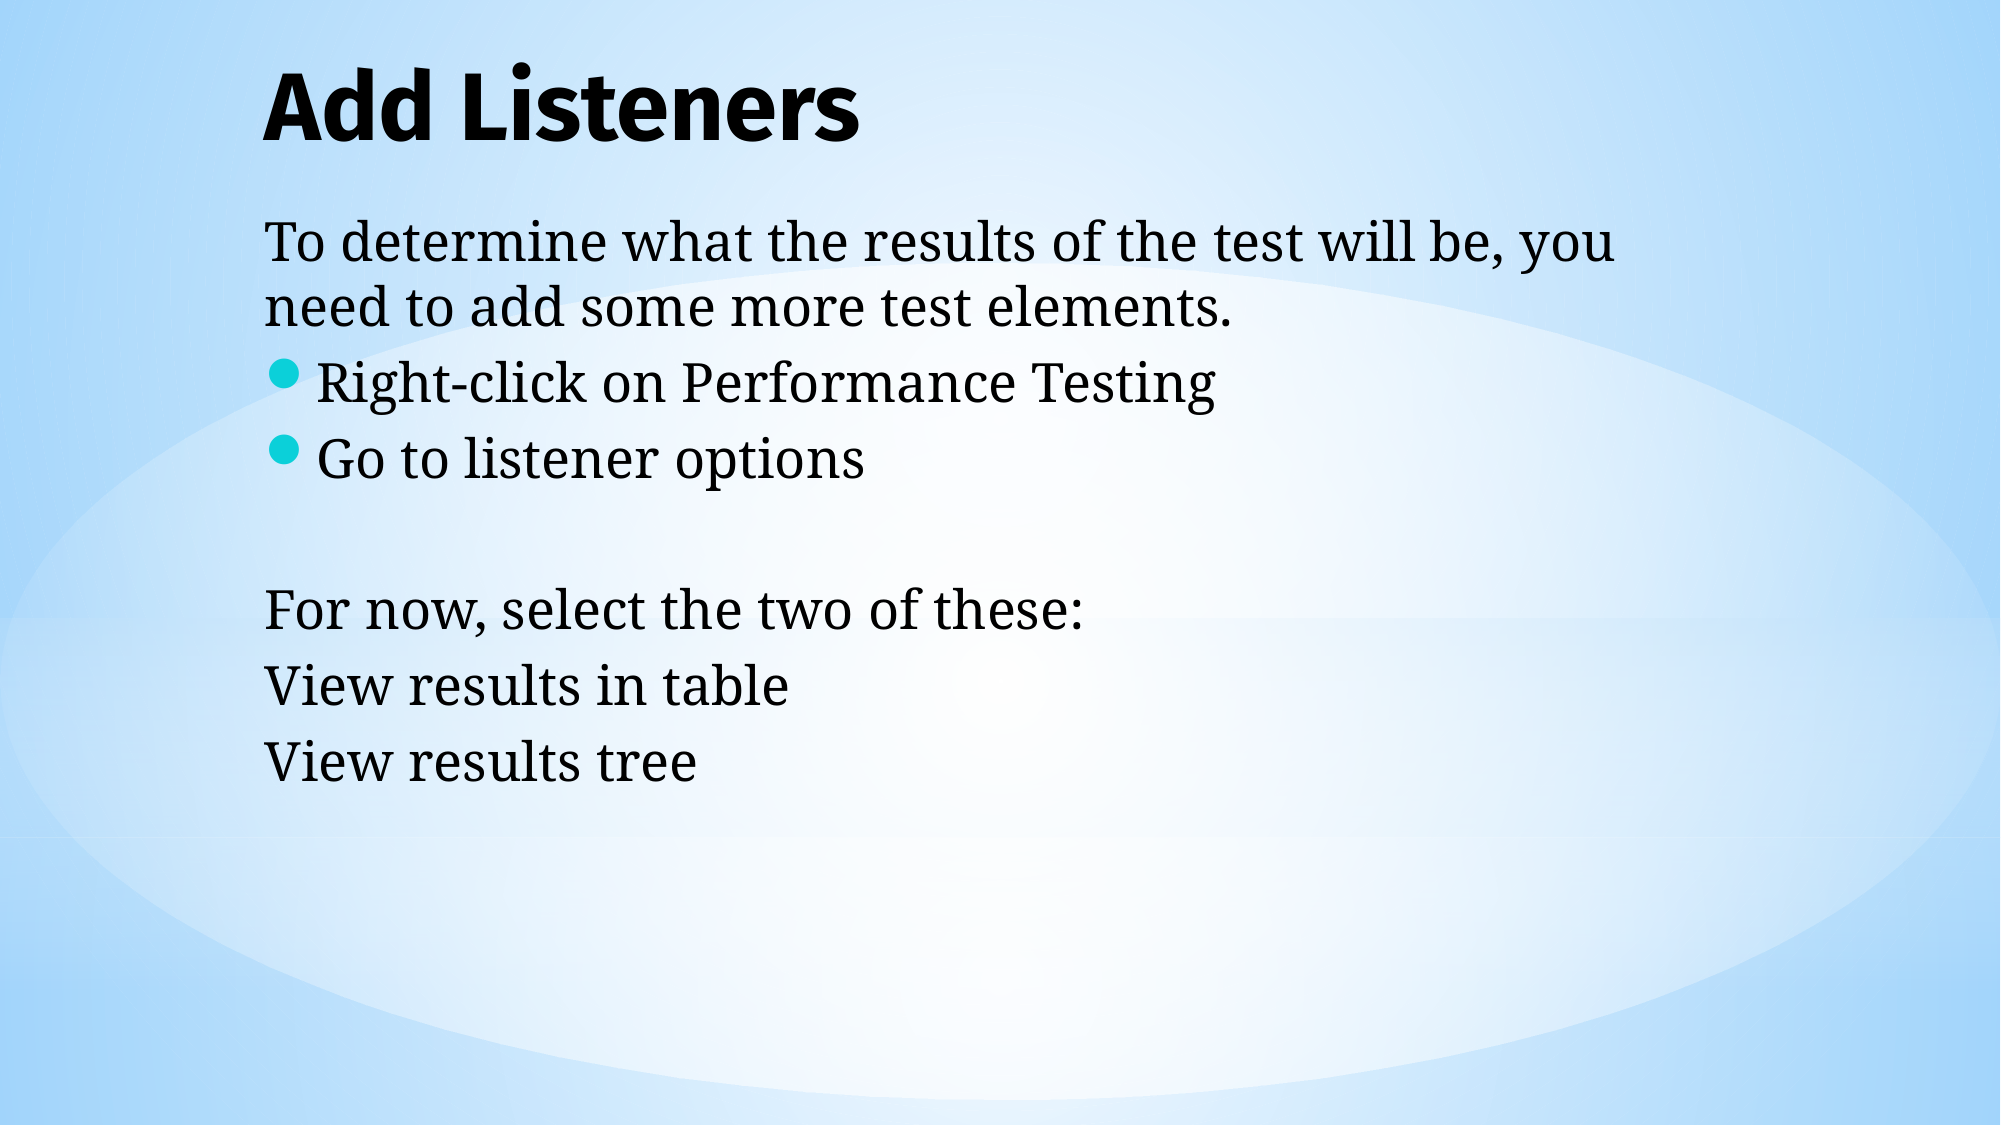

# Add Listeners
To determine what the results of the test will be, you need to add some more test elements.
Right-click on Performance Testing
Go to listener options

For now, select the two of these:
View results in table
View results tree